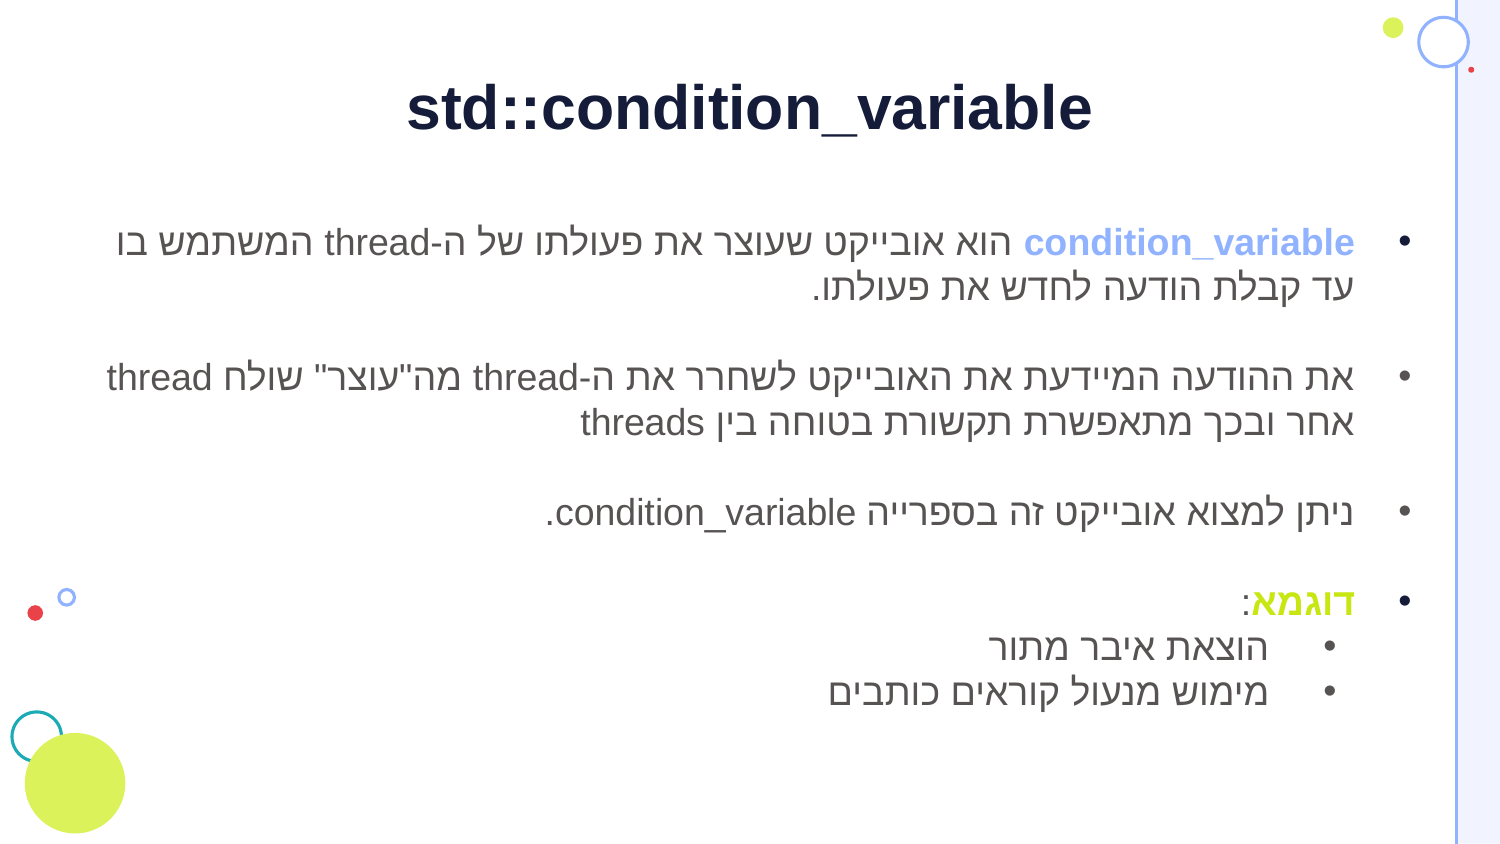

# std::condition_variable
condition_variable הוא אובייקט שעוצר את פעולתו של ה-thread המשתמש בו עד קבלת הודעה לחדש את פעולתו.
את ההודעה המיידעת את האובייקט לשחרר את ה-thread מה"עוצר" שולח thread אחר ובכך מתאפשרת תקשורת בטוחה בין threads
ניתן למצוא אובייקט זה בספרייה condition_variable.
דוגמא:
 הוצאת איבר מתור
 מימוש מנעול קוראים כותבים